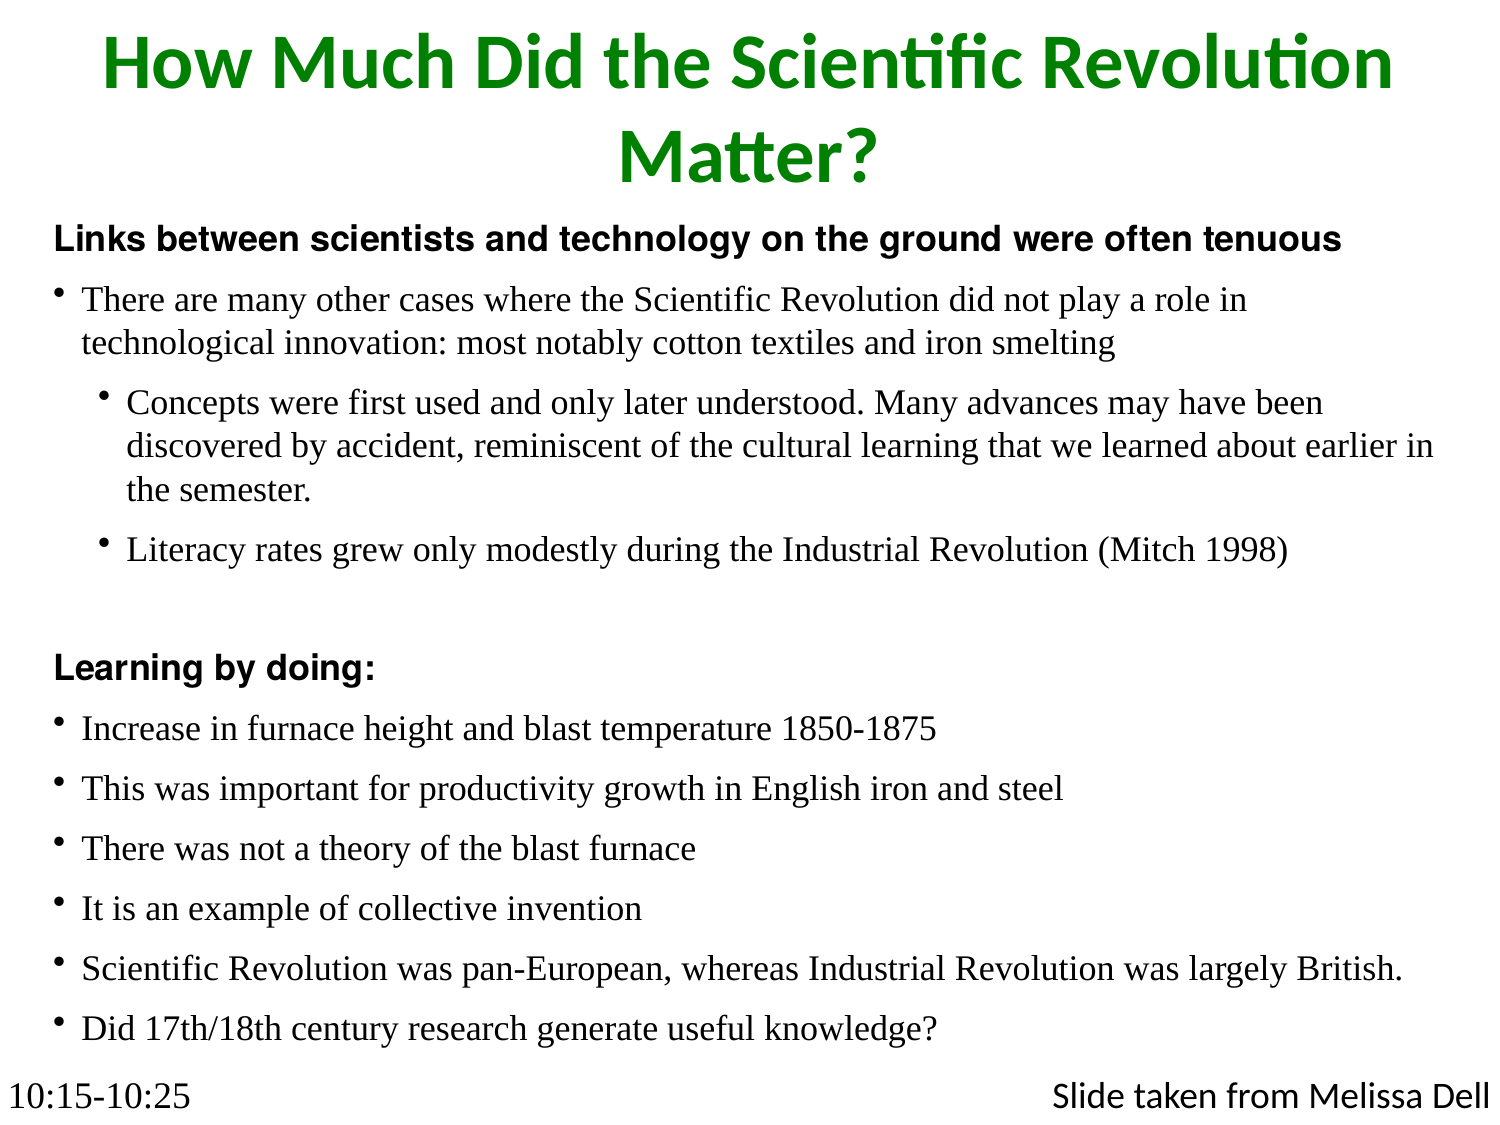

How Much Did the Scientific Revolution Matter?
Links between scientists and technology on the ground were often tenuous
There are many other cases where the Scientific Revolution did not play a role in technological innovation: most notably cotton textiles and iron smelting
Concepts were first used and only later understood. Many advances may have been discovered by accident, reminiscent of the cultural learning that we learned about earlier in the semester.
Literacy rates grew only modestly during the Industrial Revolution (Mitch 1998)

Learning by doing:
Increase in furnace height and blast temperature 1850-1875
This was important for productivity growth in English iron and steel
There was not a theory of the blast furnace
It is an example of collective invention
Scientific Revolution was pan-European, whereas Industrial Revolution was largely British.
Did 17th/18th century research generate useful knowledge?
10:15-10:25
Slide taken from Melissa Dell